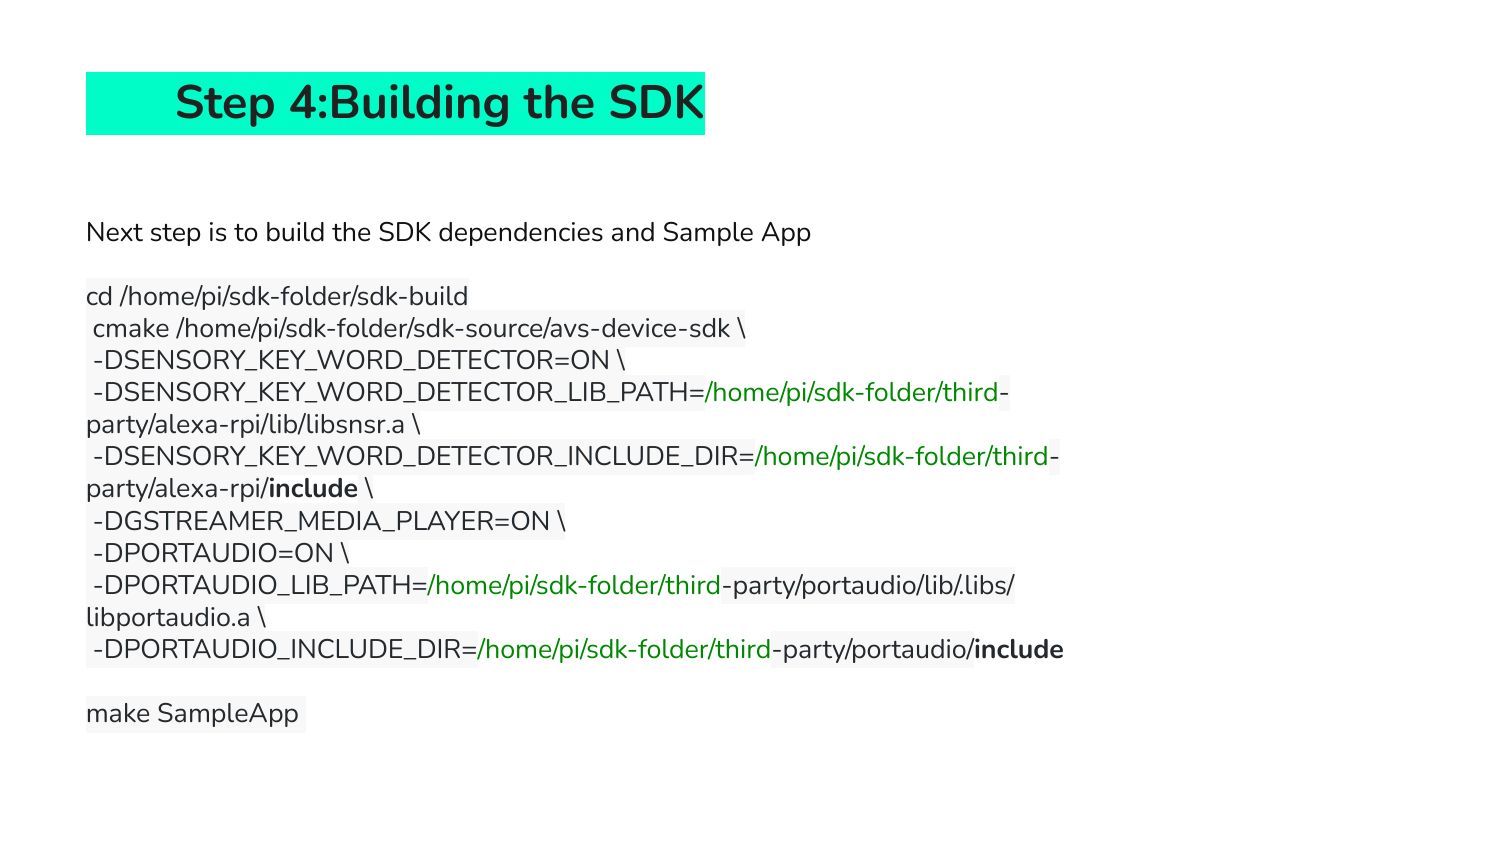

# Step 4:Building the SDK
Next step is to build the SDK dependencies and Sample App

cd /home/pi/sdk-folder/sdk-build
 cmake /home/pi/sdk-folder/sdk-source/avs-device-sdk \
 -DSENSORY_KEY_WORD_DETECTOR=ON \
 -DSENSORY_KEY_WORD_DETECTOR_LIB_PATH=/home/pi/sdk-folder/third-party/alexa-rpi/lib/libsnsr.a \
 -DSENSORY_KEY_WORD_DETECTOR_INCLUDE_DIR=/home/pi/sdk-folder/third-party/alexa-rpi/include \
 -DGSTREAMER_MEDIA_PLAYER=ON \
 -DPORTAUDIO=ON \
 -DPORTAUDIO_LIB_PATH=/home/pi/sdk-folder/third-party/portaudio/lib/.libs/libportaudio.a \
 -DPORTAUDIO_INCLUDE_DIR=/home/pi/sdk-folder/third-party/portaudio/include

make SampleApp